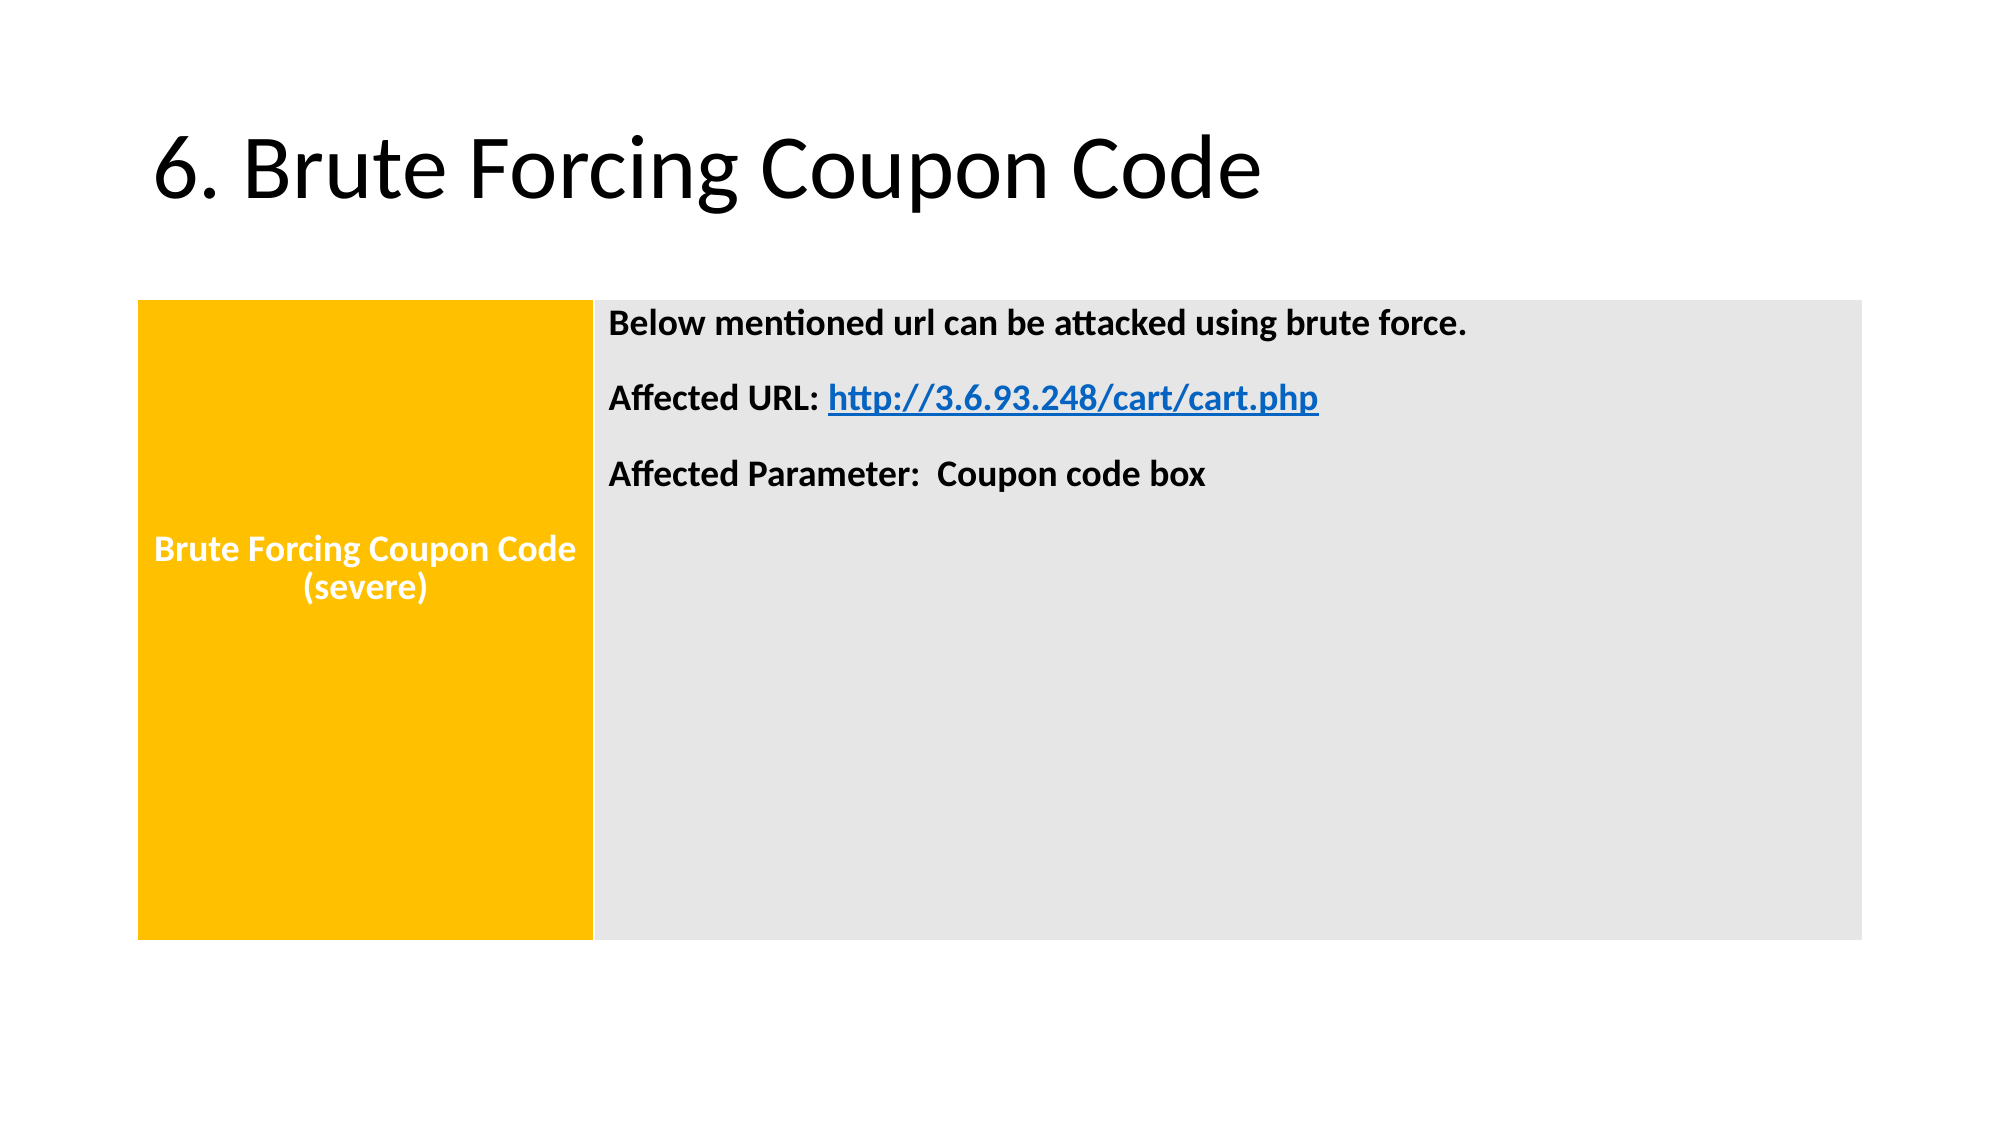

# 6. Brute Forcing Coupon Code
| Brute Forcing Coupon Code (severe) | Below mentioned url can be attacked using brute force. Affected URL: http://3.6.93.248/cart/cart.php Affected Parameter: Coupon code box |
| --- | --- |